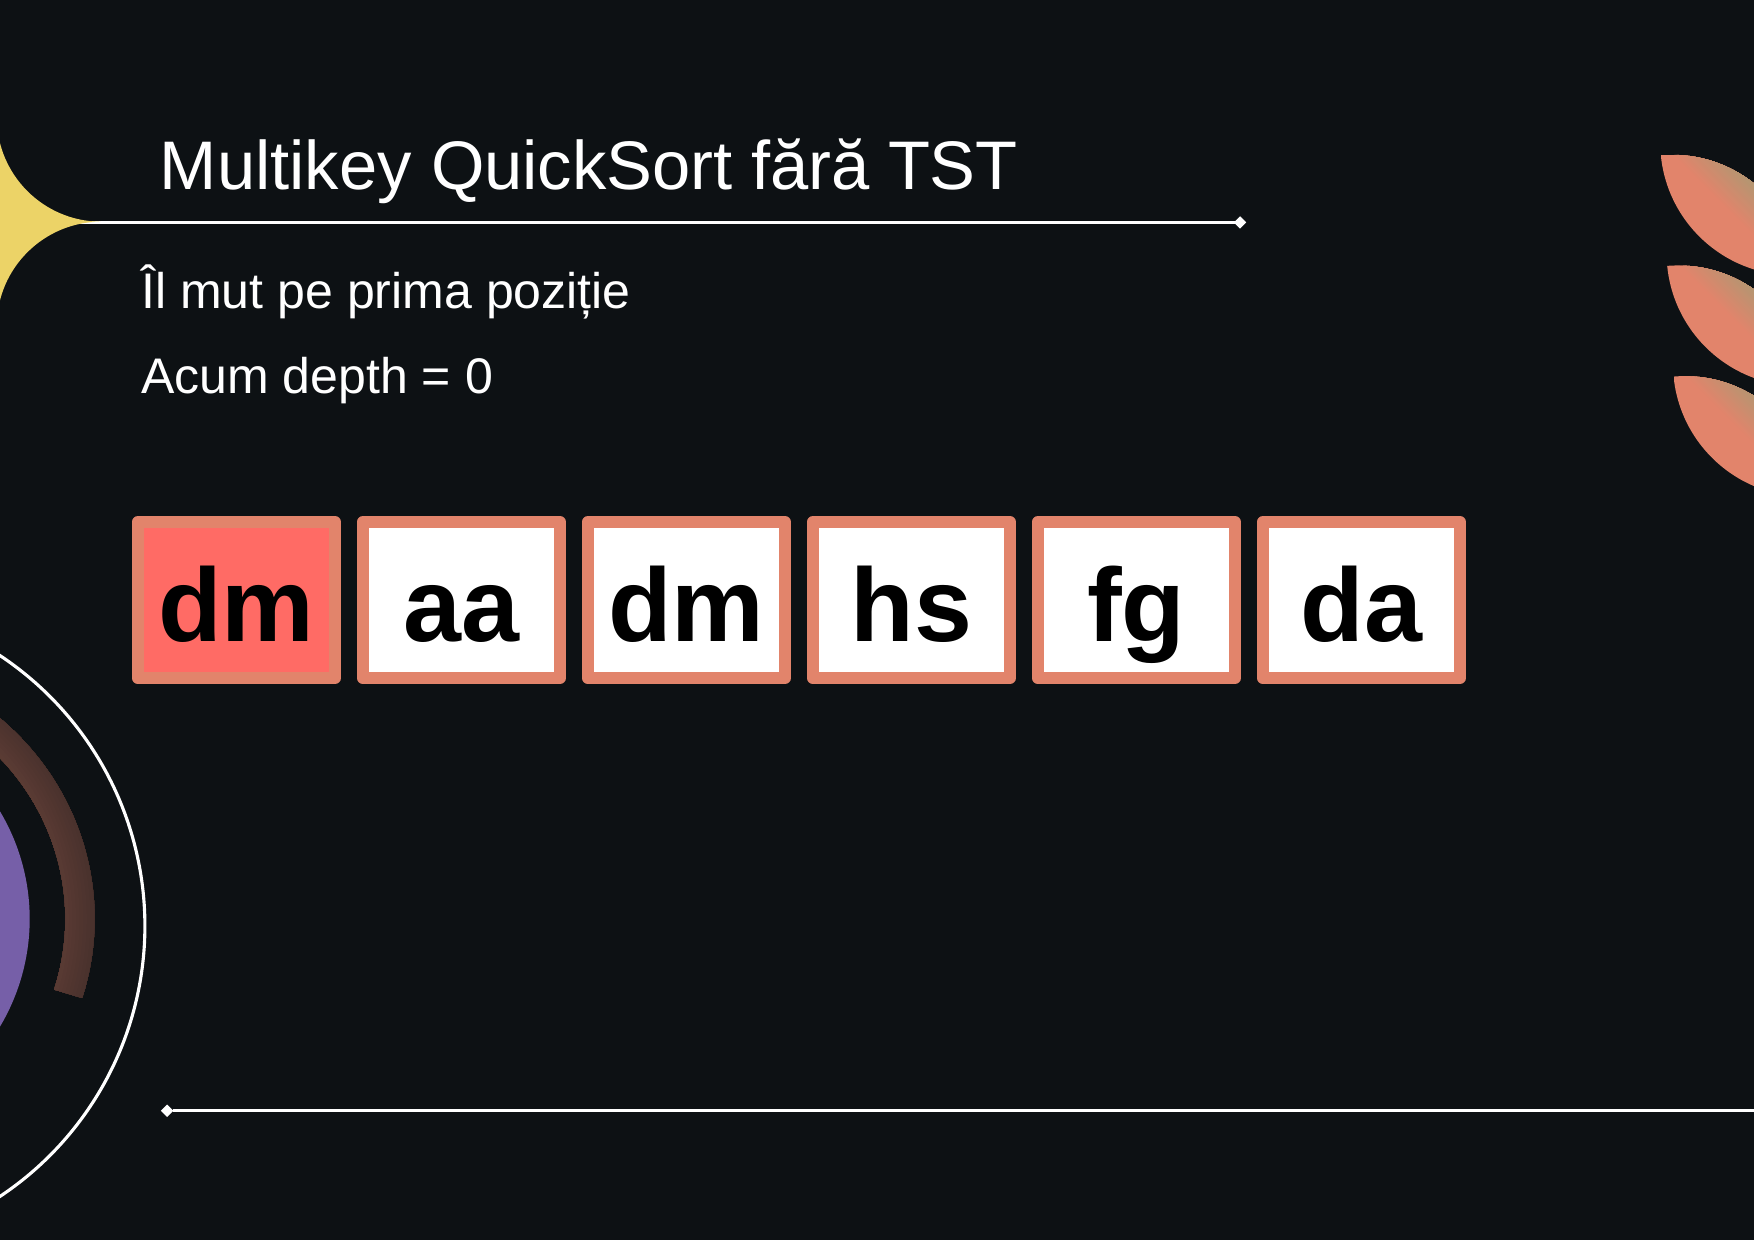

# Multikey QuickSort fără TST
Îl mut pe prima poziție
Acum depth = 0
dm
aa
dm
hs
fg
da